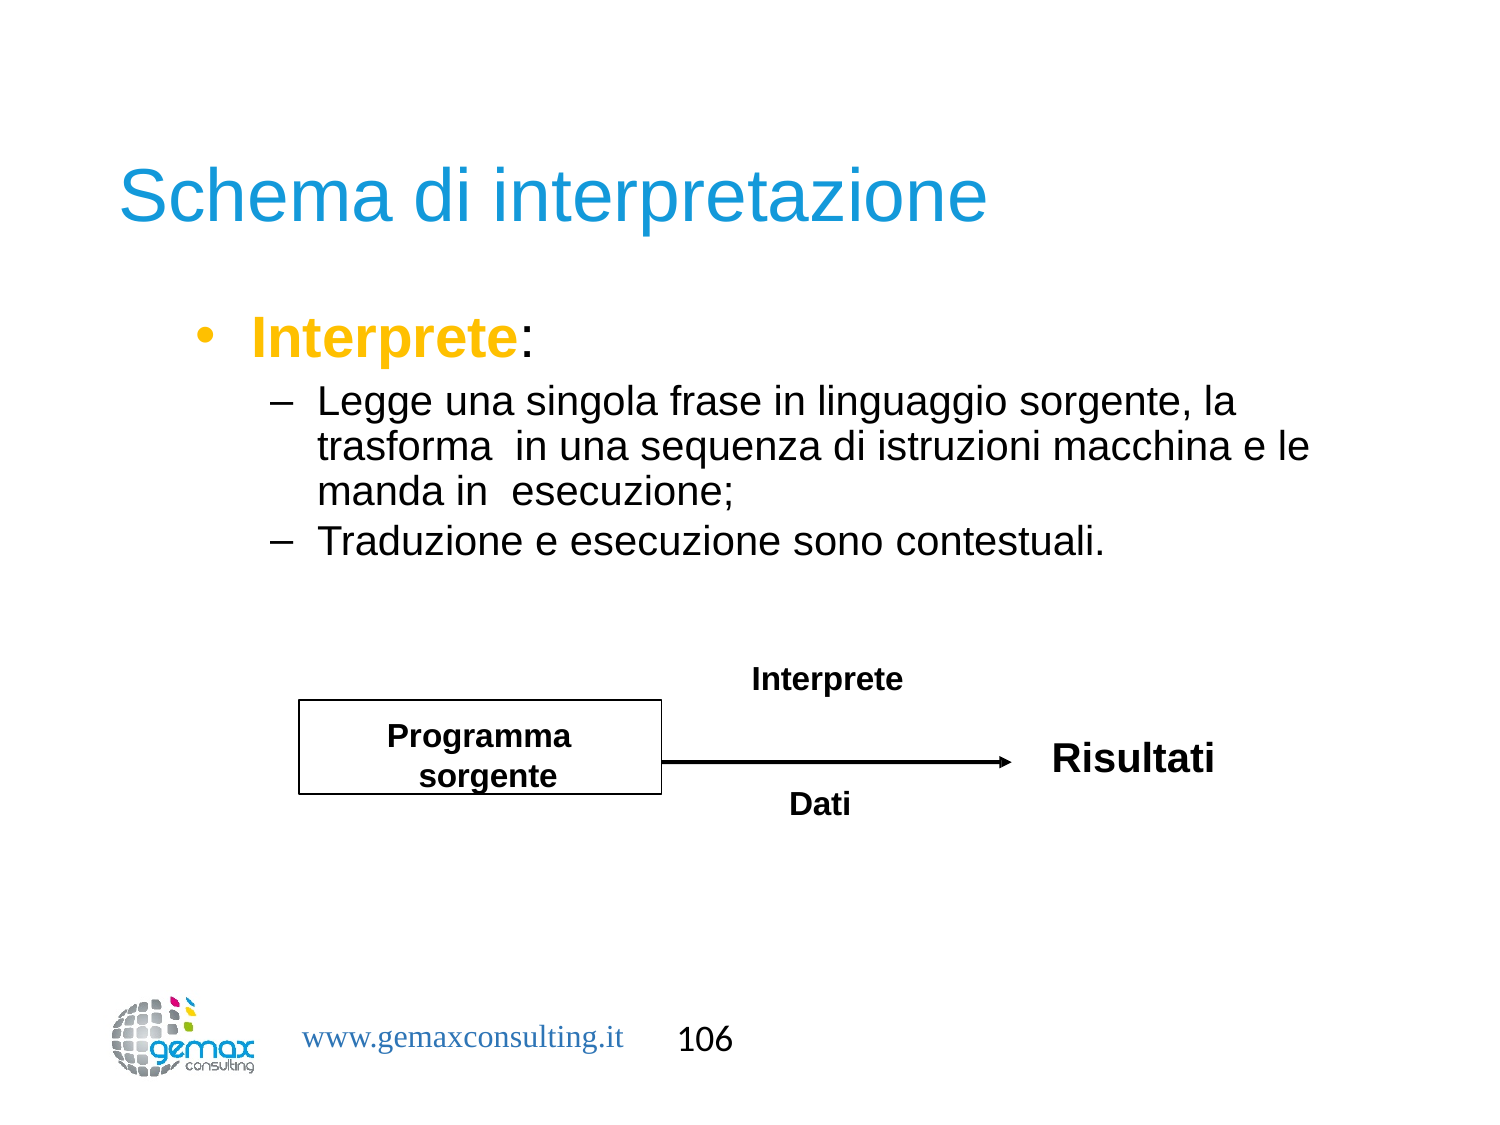

# Schema di interpretazione
Interprete:
Legge una singola frase in linguaggio sorgente, la trasforma  in una sequenza di istruzioni macchina e le manda in  esecuzione;
Traduzione e esecuzione sono contestuali.

Interprete
Programma  sorgente
Risultati

Dati
106